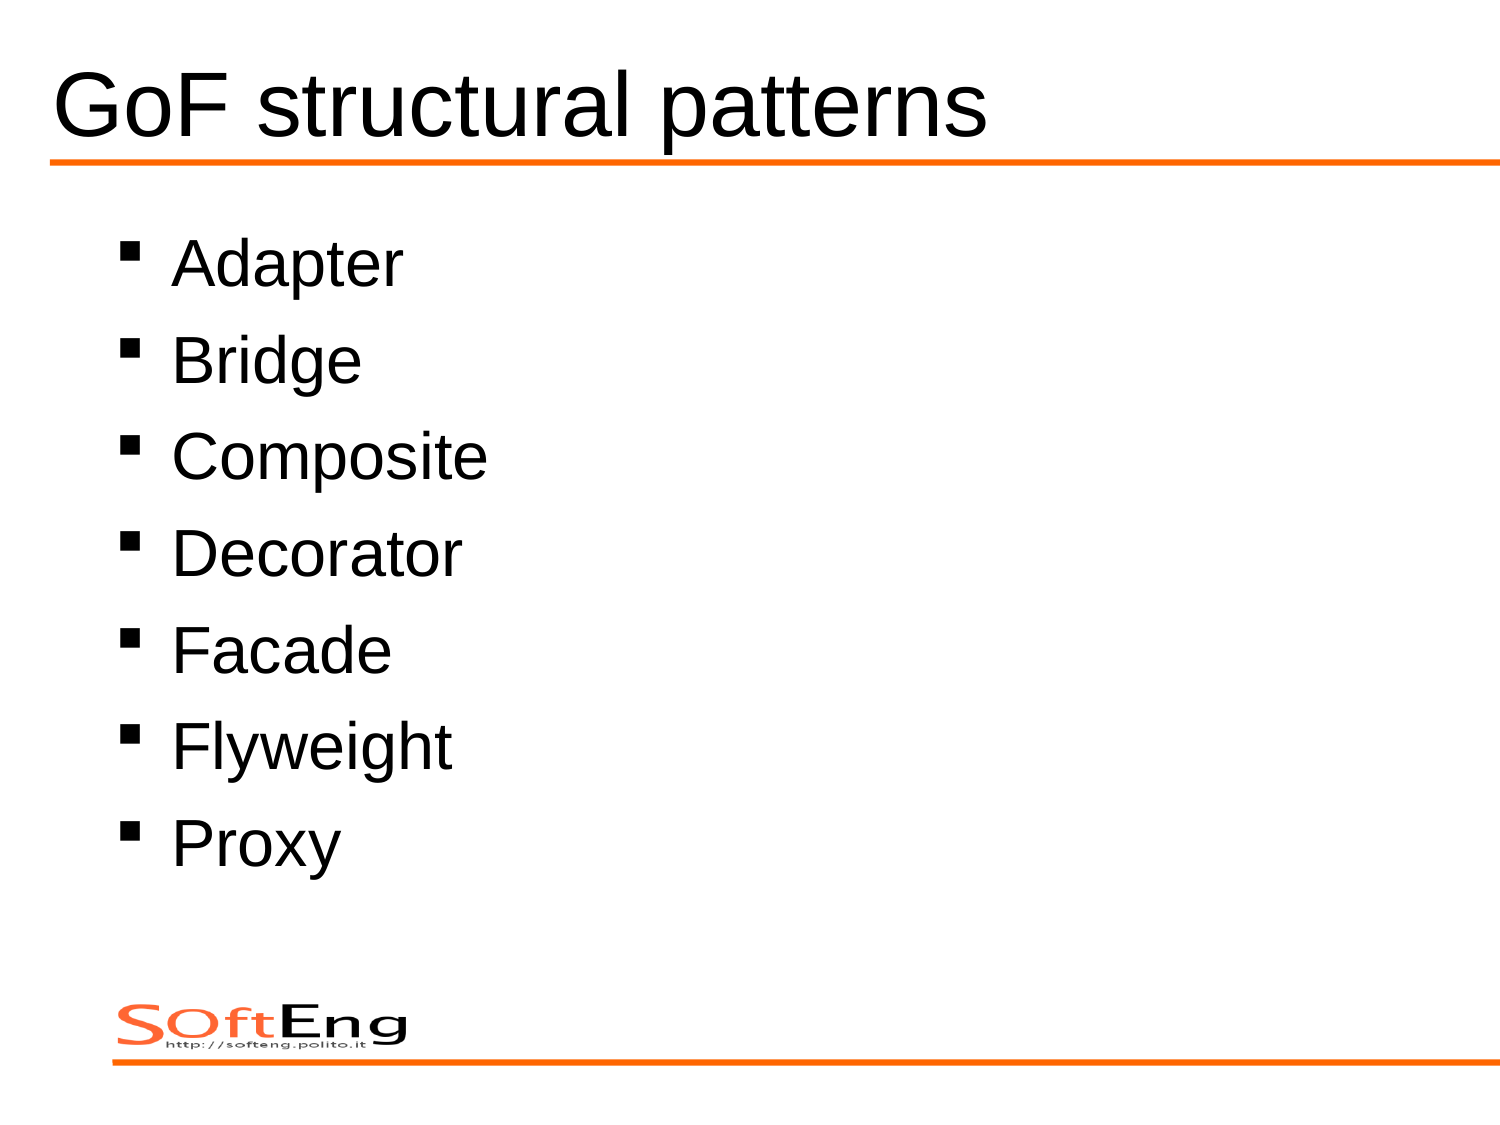

# GoF structural patterns
Adapter
Bridge
Composite
Decorator
Facade
Flyweight
Proxy